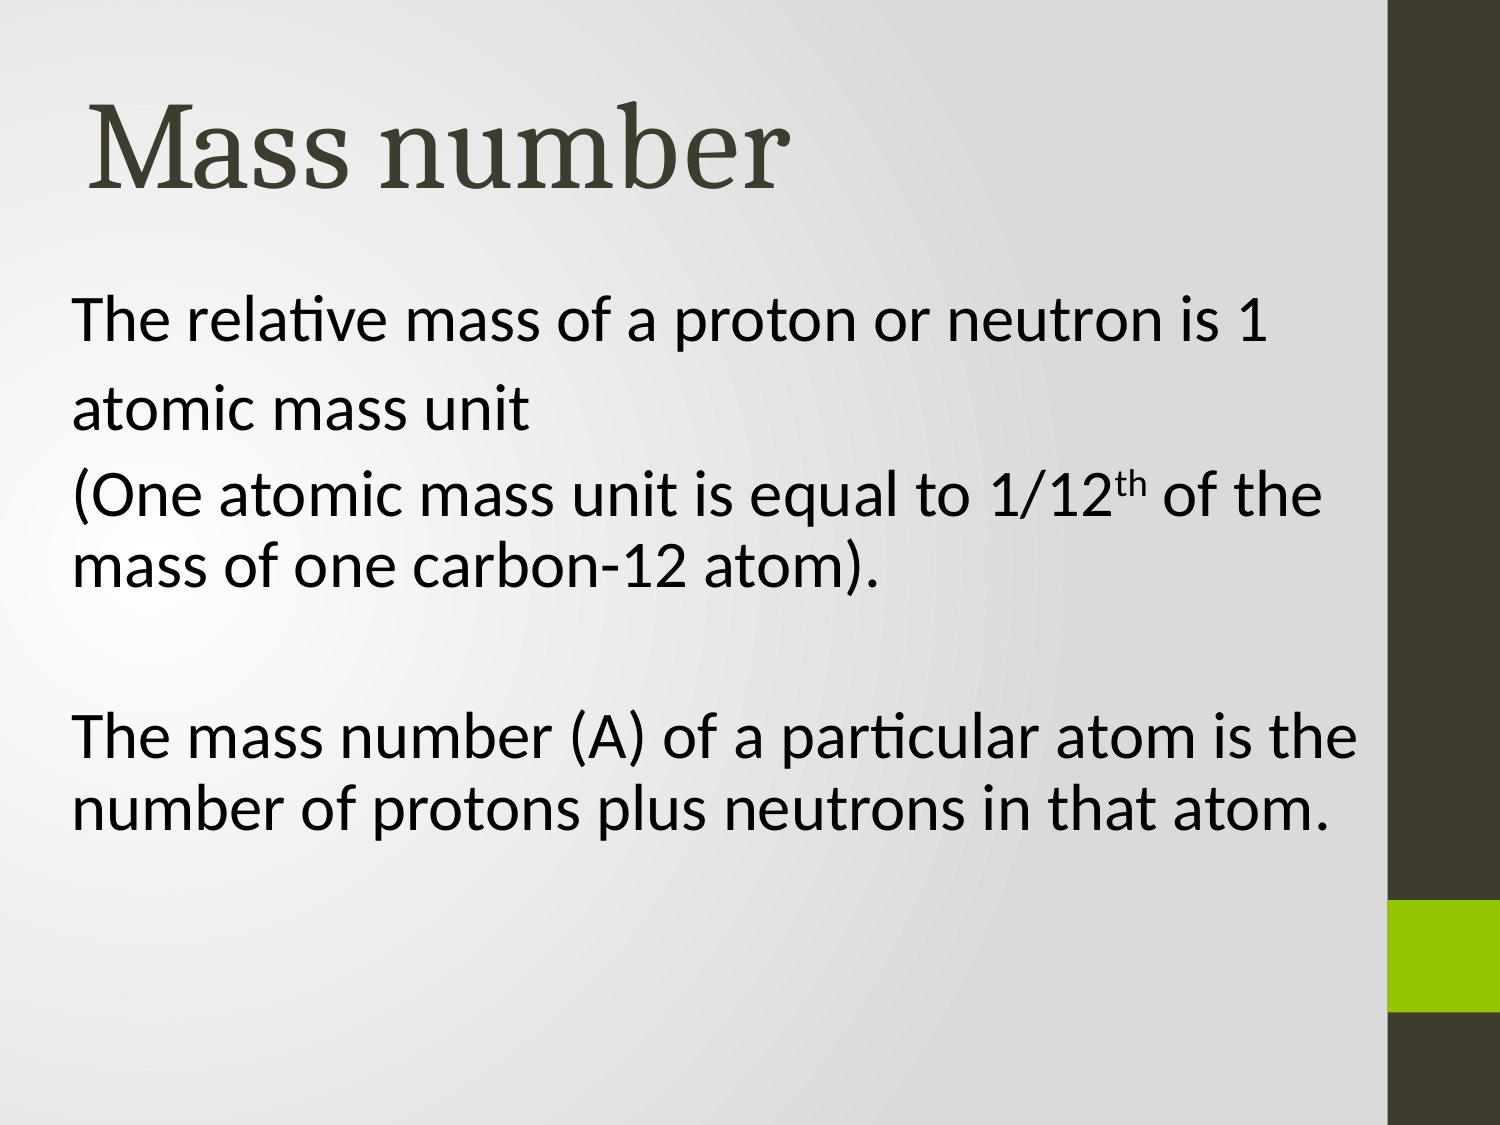

# Mass number
	The relative mass of a proton or neutron is 1
	atomic mass unit
	(One atomic mass unit is equal to 1/12th of the mass of one carbon-12 atom).

	The mass number (A) of a particular atom is the number of protons plus neutrons in that atom.